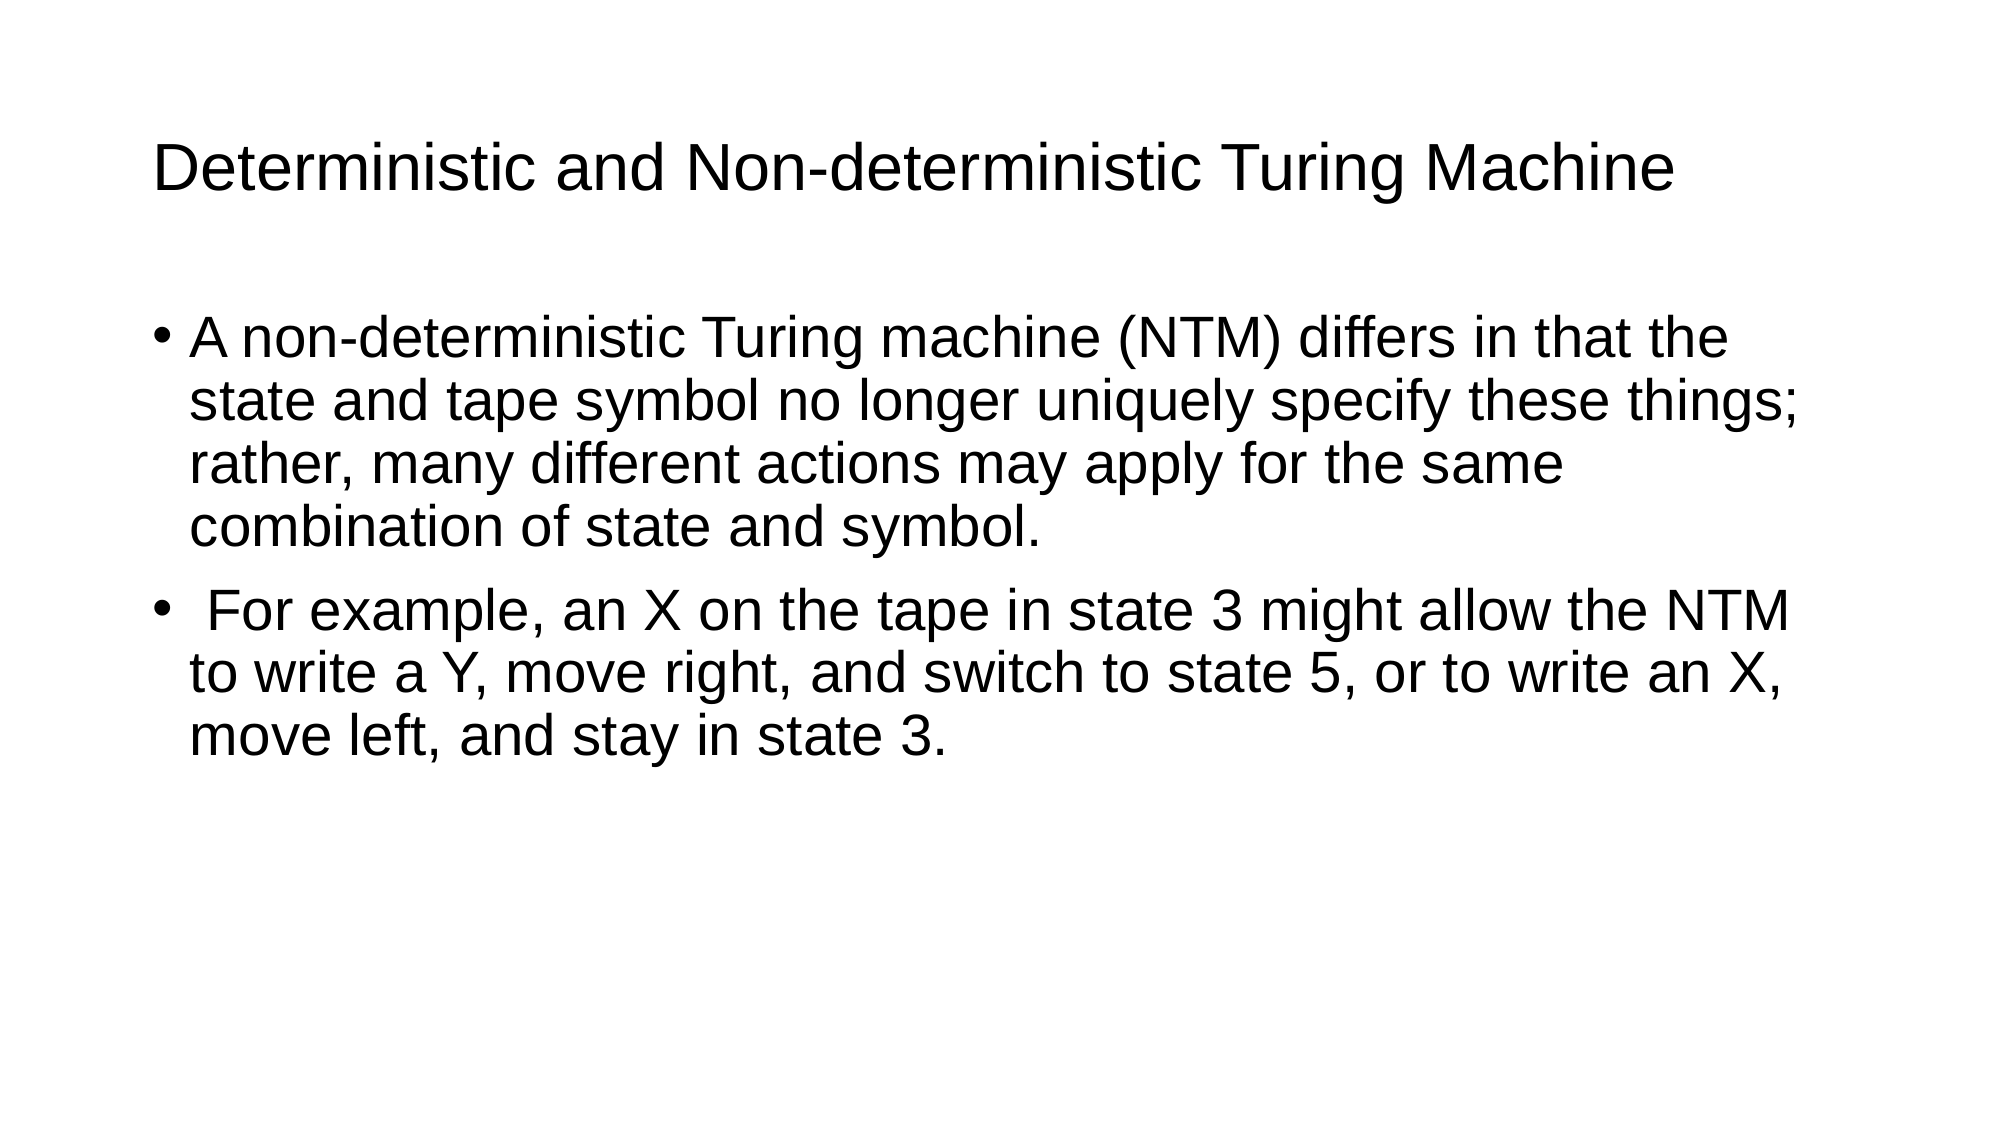

# Deterministic and Non-deterministic Turing Machine
A non-deterministic Turing machine (NTM) differs in that the state and tape symbol no longer uniquely specify these things; rather, many different actions may apply for the same combination of state and symbol.
 For example, an X on the tape in state 3 might allow the NTM to write a Y, move right, and switch to state 5, or to write an X, move left, and stay in state 3.